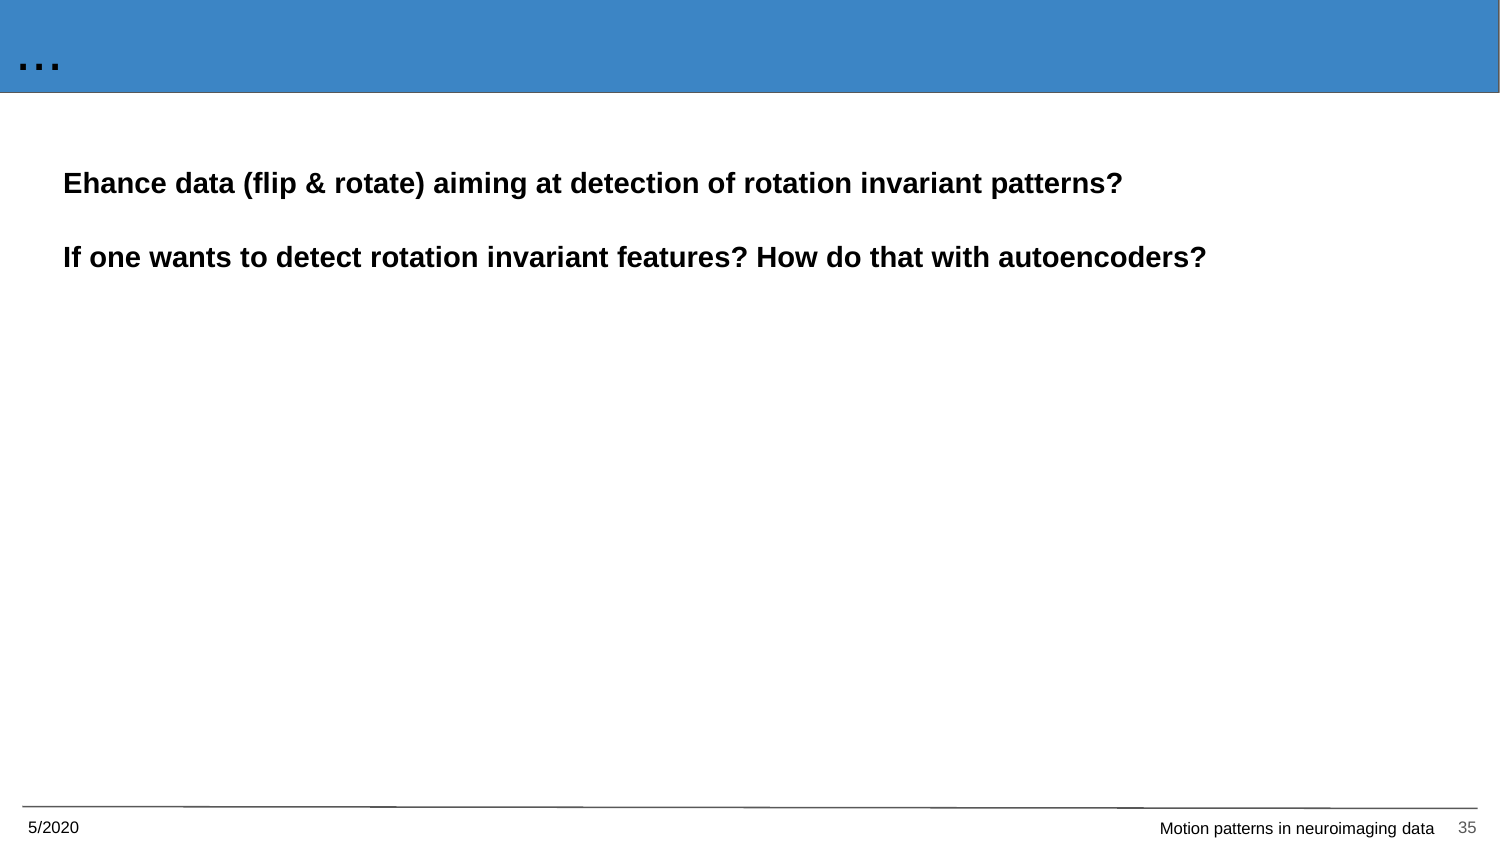

...
Ehance data (flip & rotate) aiming at detection of rotation invariant patterns?

If one wants to detect rotation invariant features? How do that with autoencoders?
5/2020
35
Motion patterns in neuroimaging data